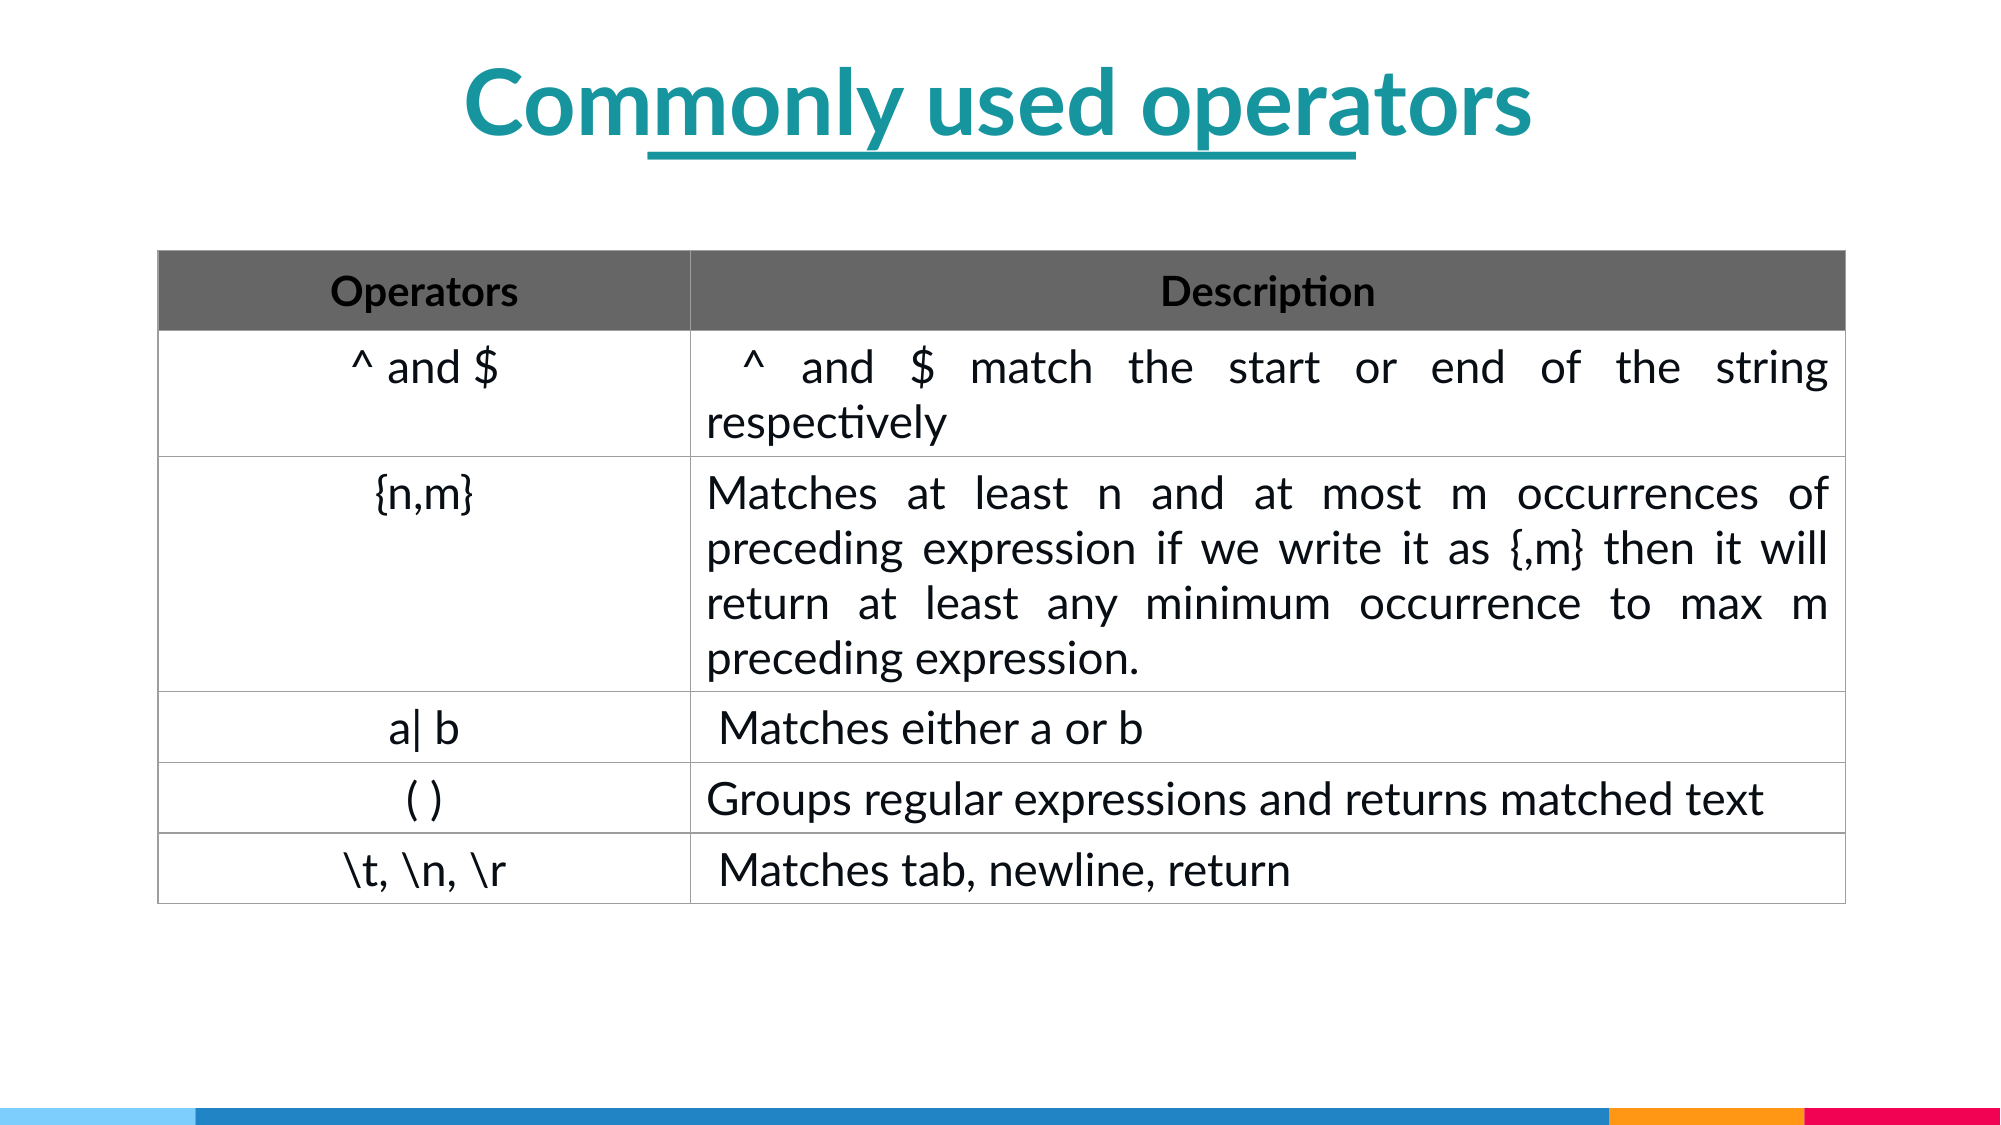

Commonly used operators

| Operators | Description |
| --- | --- |
| ^ and $ | ^ and $ match the start or end of the string respectively |
| {n,m} | Matches at least n and at most m occurrences of preceding expression if we write it as {,m} then it will return at least any minimum occurrence to max m preceding expression. |
| a| b | Matches either a or b |
| ( ) | Groups regular expressions and returns matched text |
| \t, \n, \r | Matches tab, newline, return |